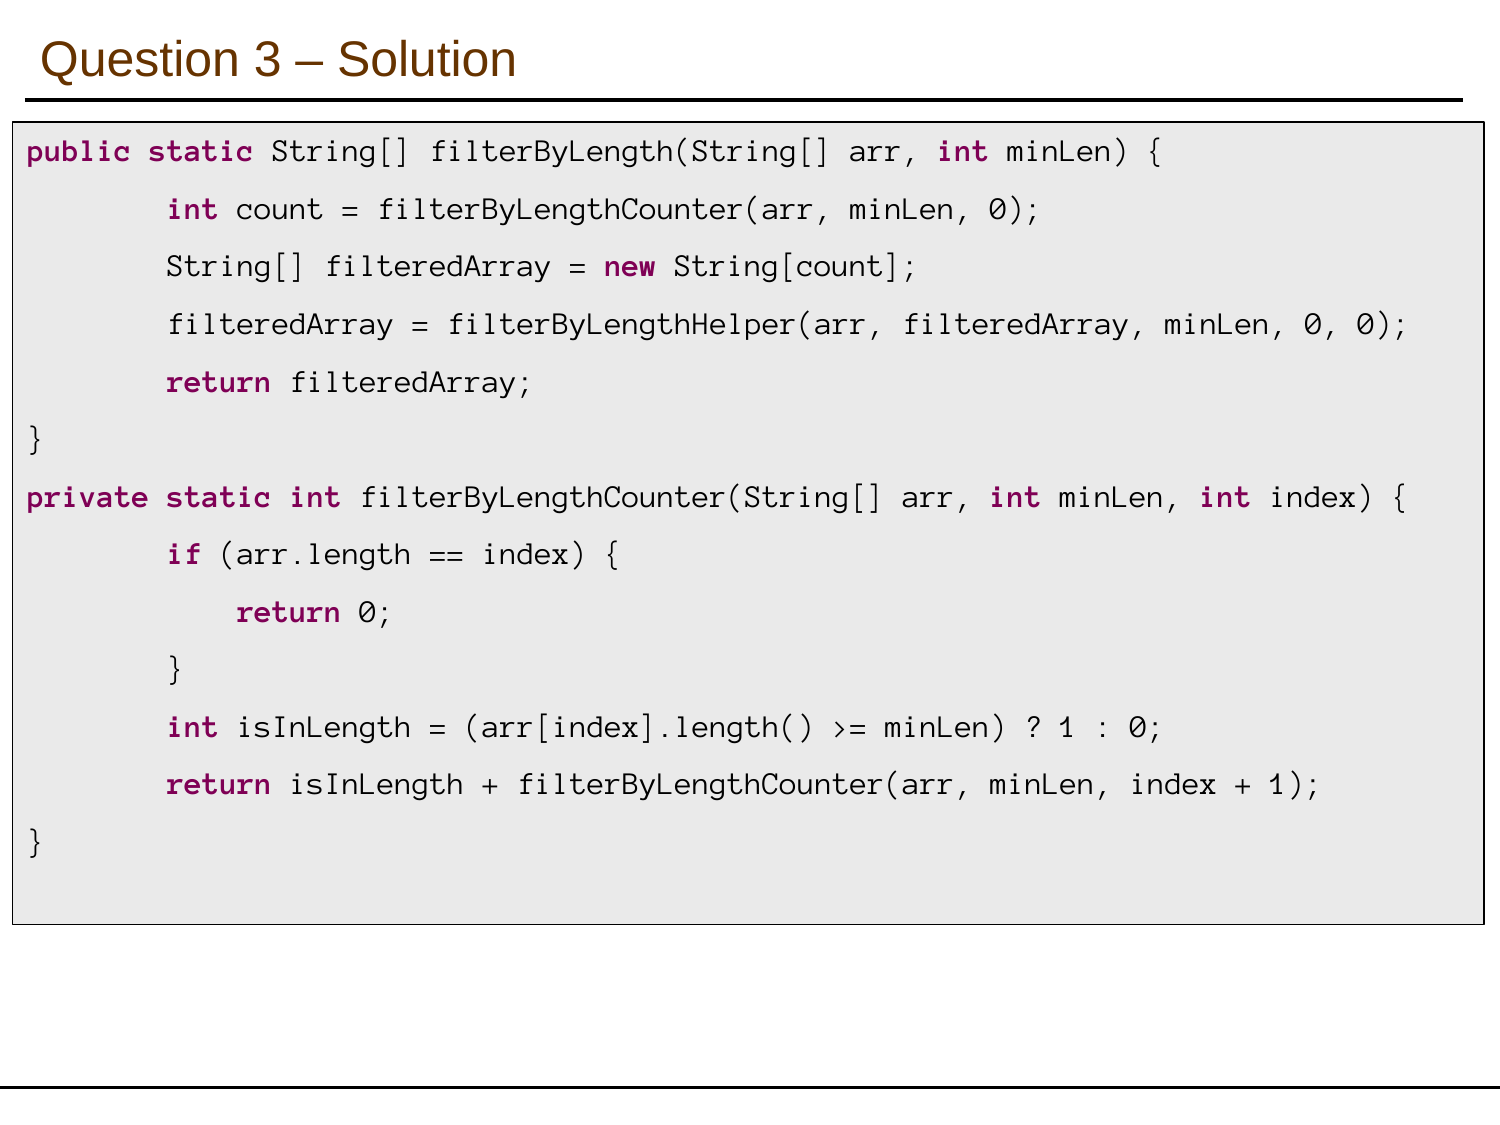

Question 3 – Solution
public static String[] filterByLength(String[] arr, int minLen) {
        int count = filterByLengthCounter(arr, minLen, 0);
        String[] filteredArray = new String[count];
        filteredArray = filterByLengthHelper(arr, filteredArray, minLen, 0, 0);
        return filteredArray;
}
private static int filterByLengthCounter(String[] arr, int minLen, int index) {
        if (arr.length == index) {
            return 0;
        }
        int isInLength = (arr[index].length() >= minLen) ? 1 : 0;
        return isInLength + filterByLengthCounter(arr, minLen, index + 1);
}